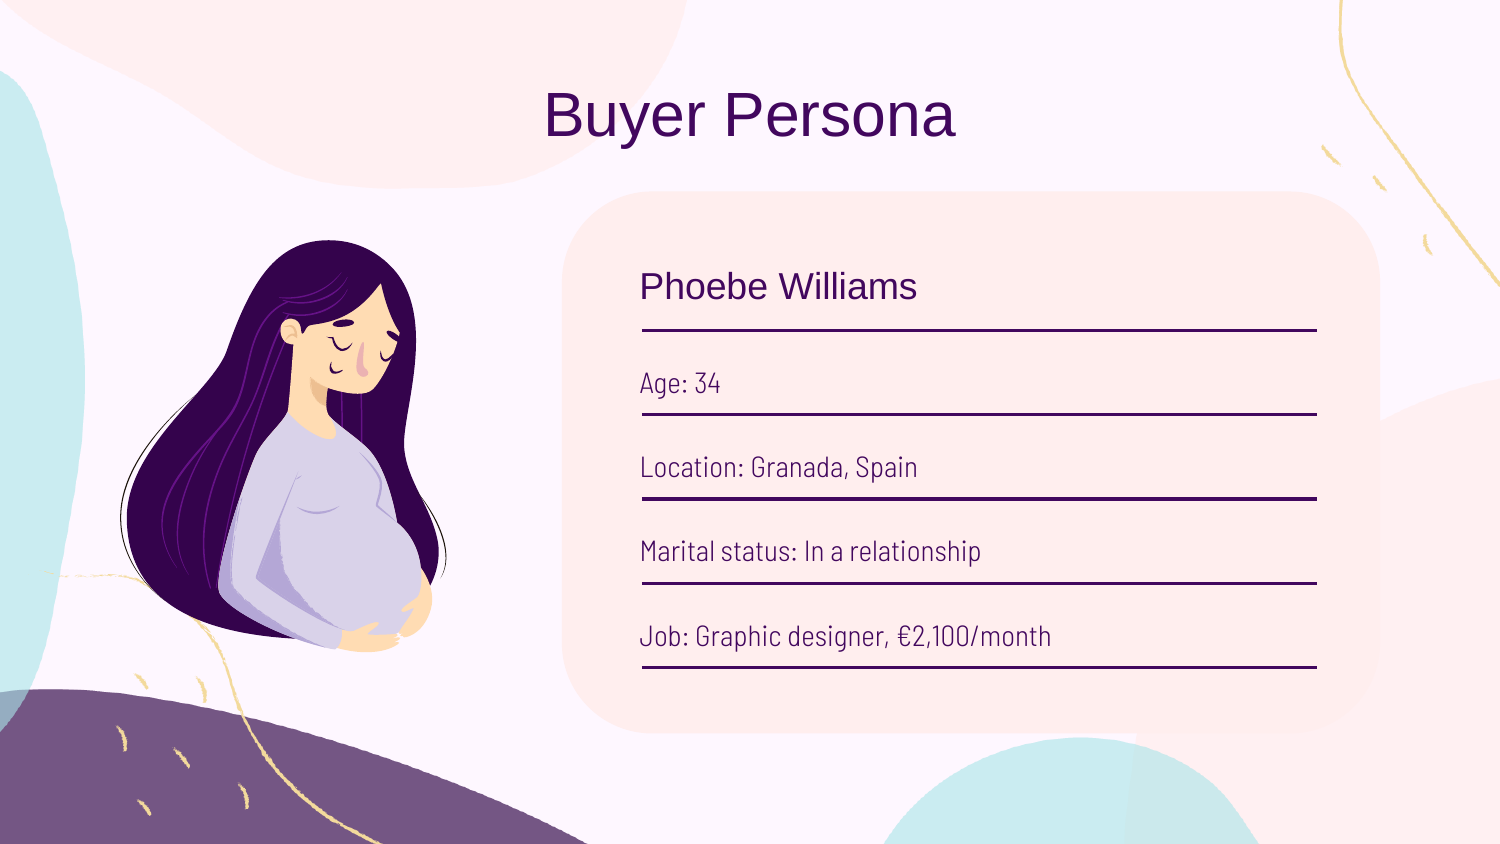

# Buyer Persona

Phoebe Williams
Age: 34
Location: Granada, Spain
Marital status: In a relationship
Job: Graphic designer, €2,100/month